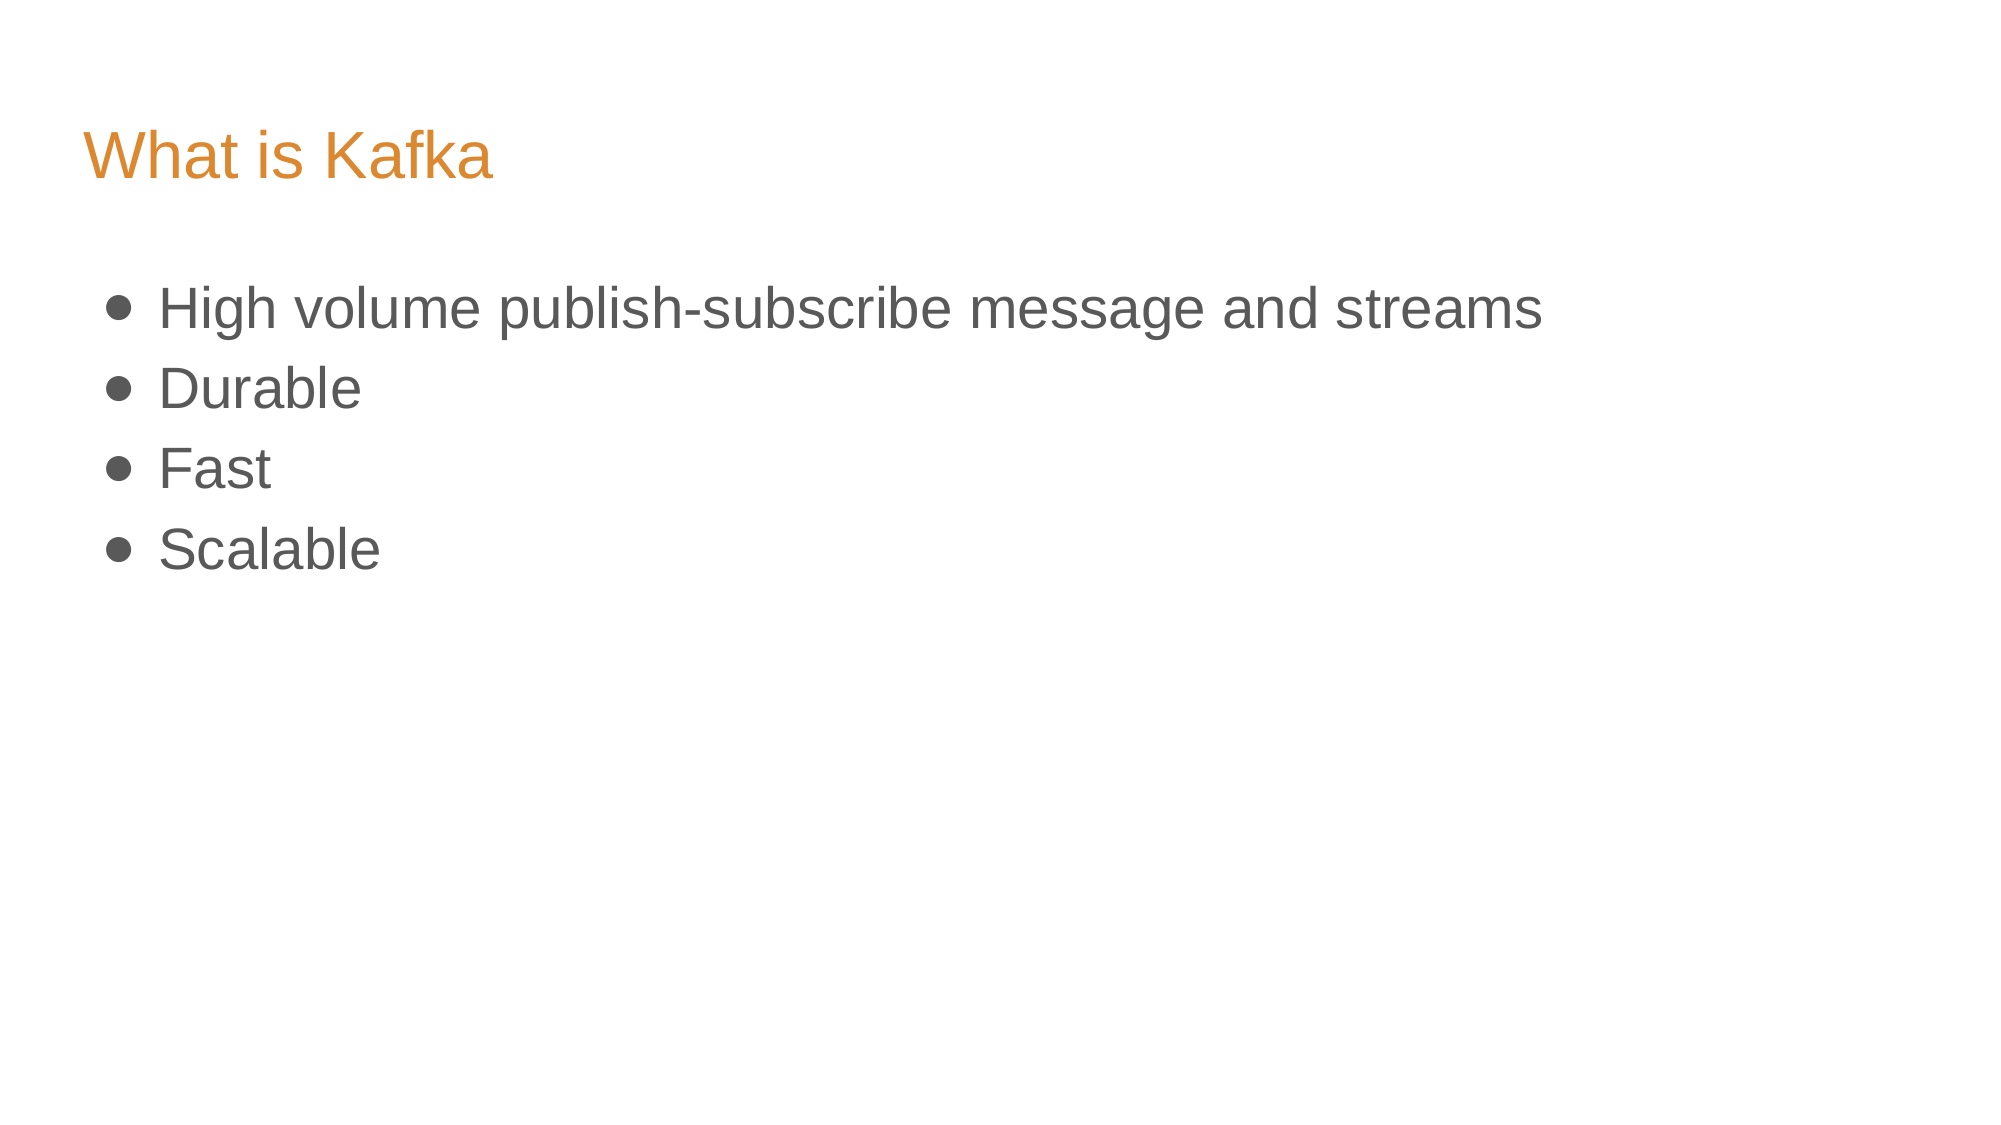

# What is Kafka
High volume publish-subscribe message and streams
Durable
Fast
Scalable